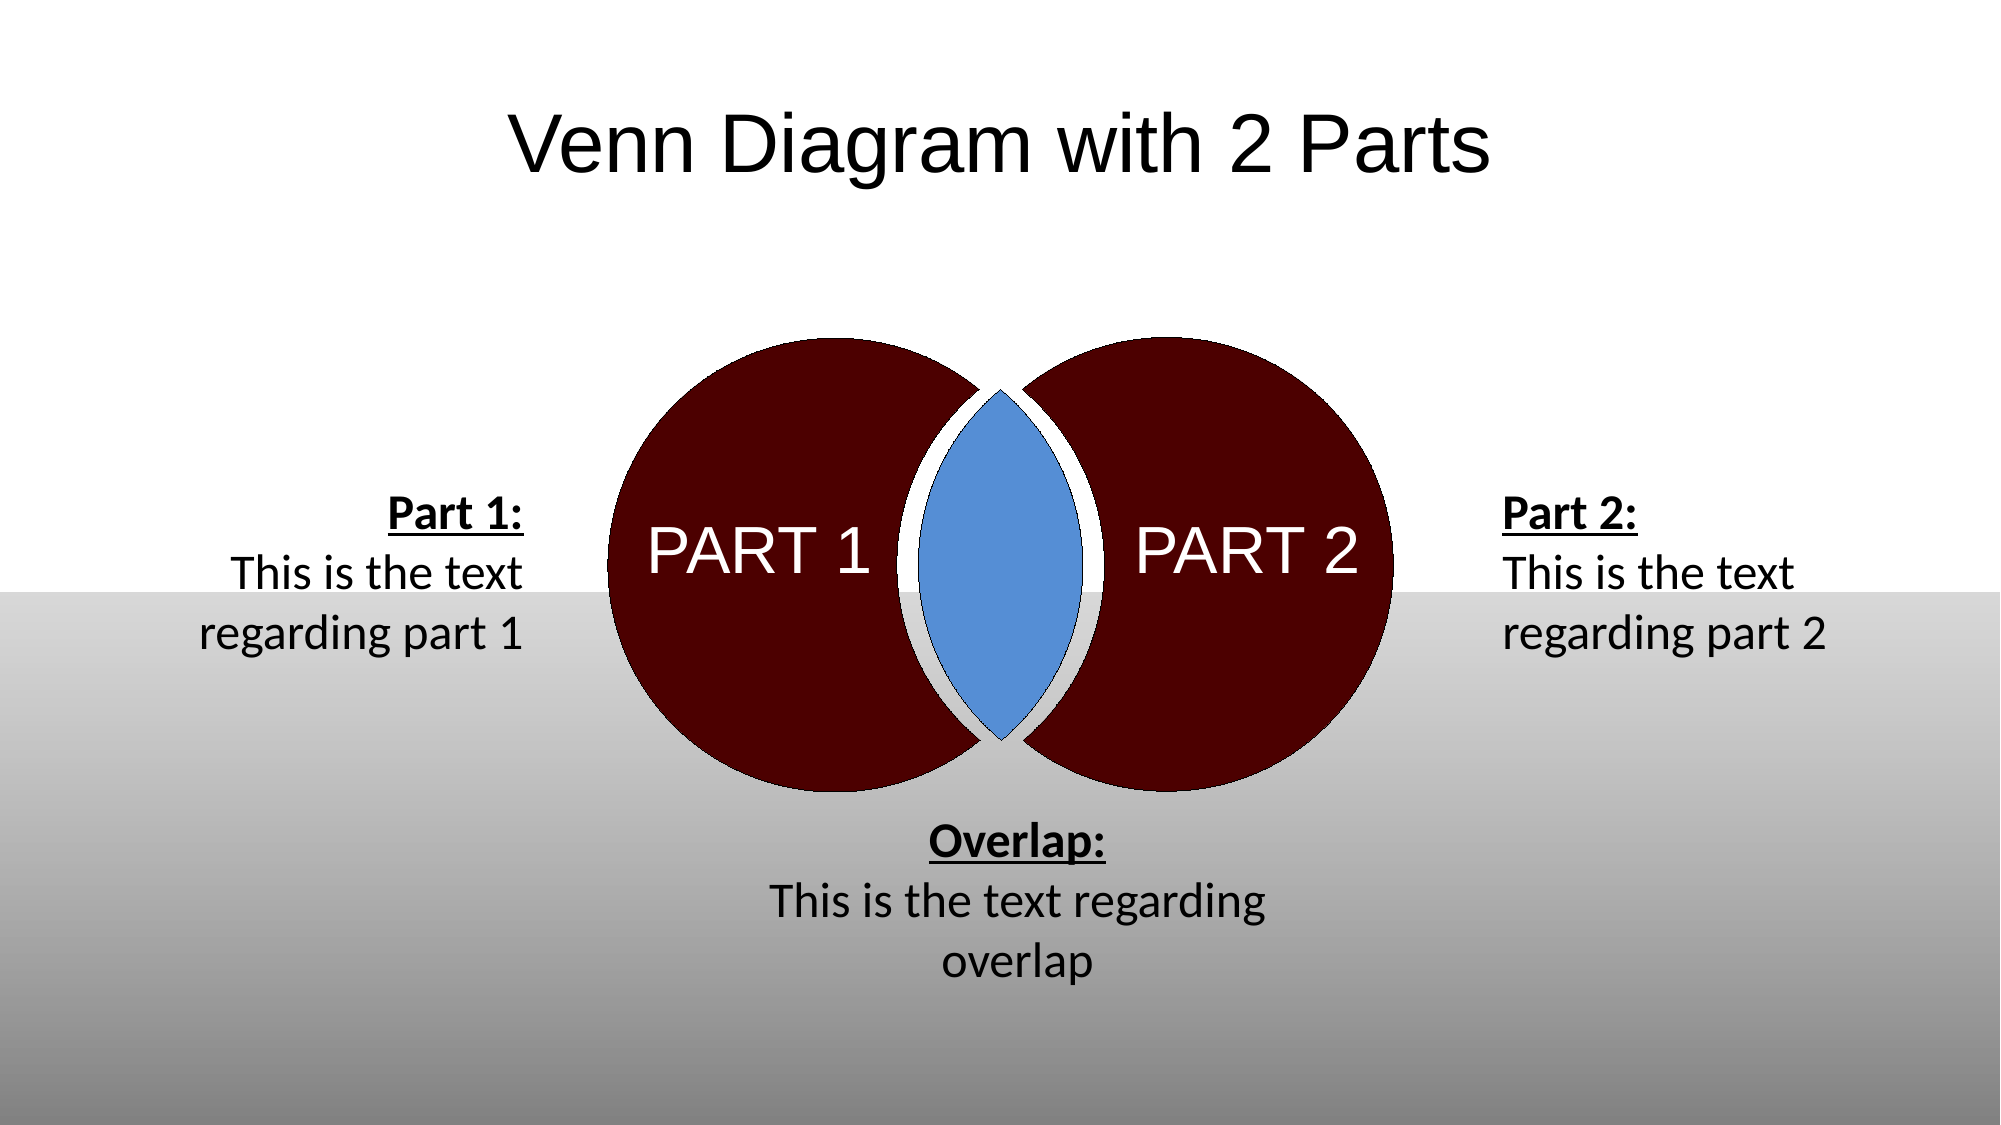

# Venn Diagram with 2 Parts

Part 1:
This is the text regarding part 1
Part 2:
This is the text regarding part 2
PART 1
PART 2

Overlap:
This is the text regarding overlap